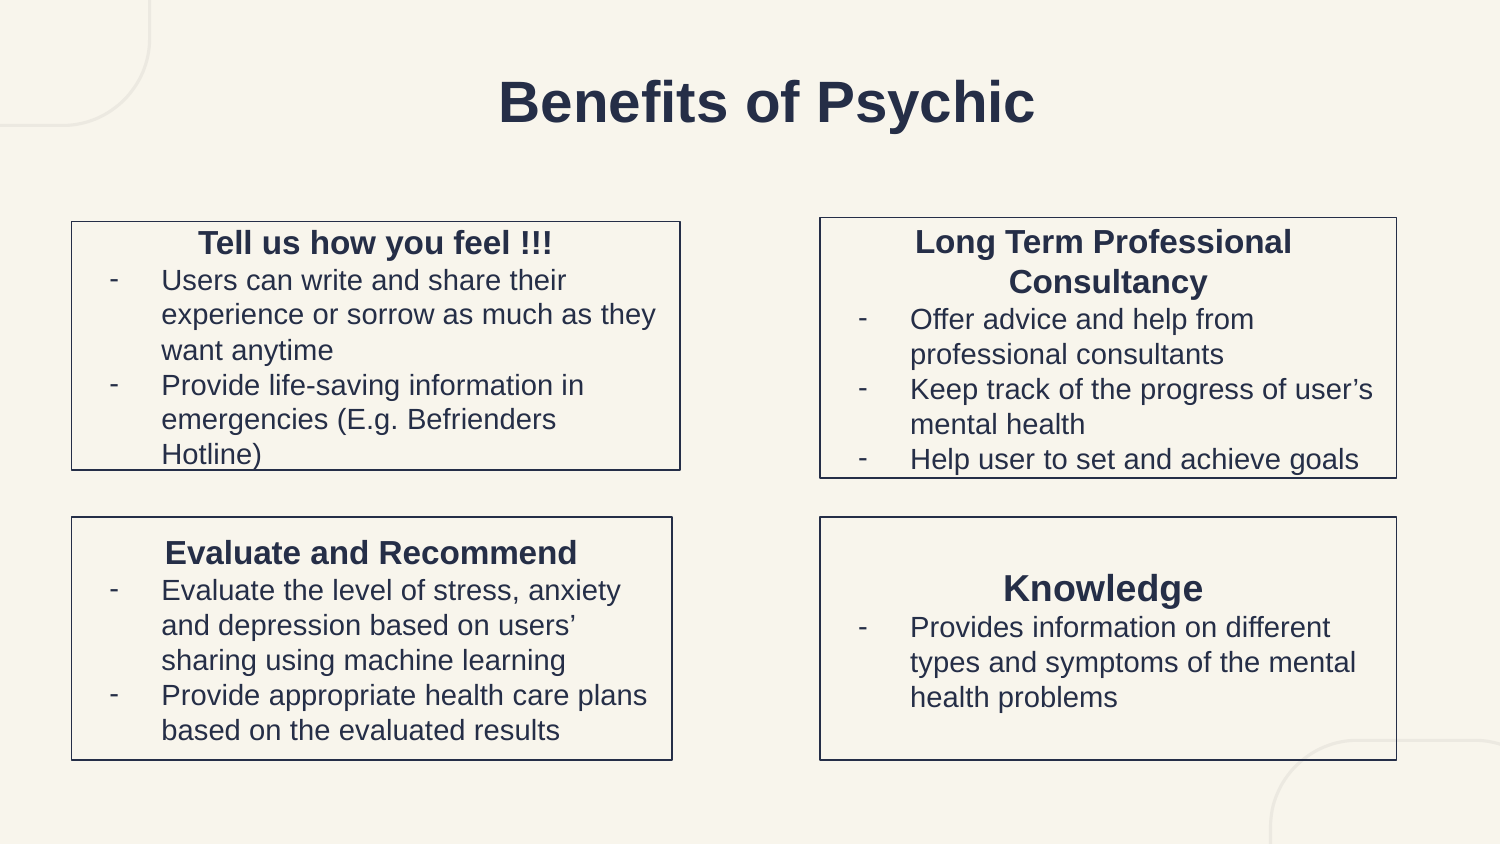

# Benefits of Psychic
Long Term Professional
Consultancy
Offer advice and help from professional consultants
Keep track of the progress of user’s mental health
Help user to set and achieve goals
Tell us how you feel !!!
Users can write and share their experience or sorrow as much as they want anytime
Provide life-saving information in emergencies (E.g. Befrienders Hotline)
Evaluate and Recommend
Evaluate the level of stress, anxiety and depression based on users’ sharing using machine learning
Provide appropriate health care plans based on the evaluated results
Knowledge
Provides information on different types and symptoms of the mental health problems